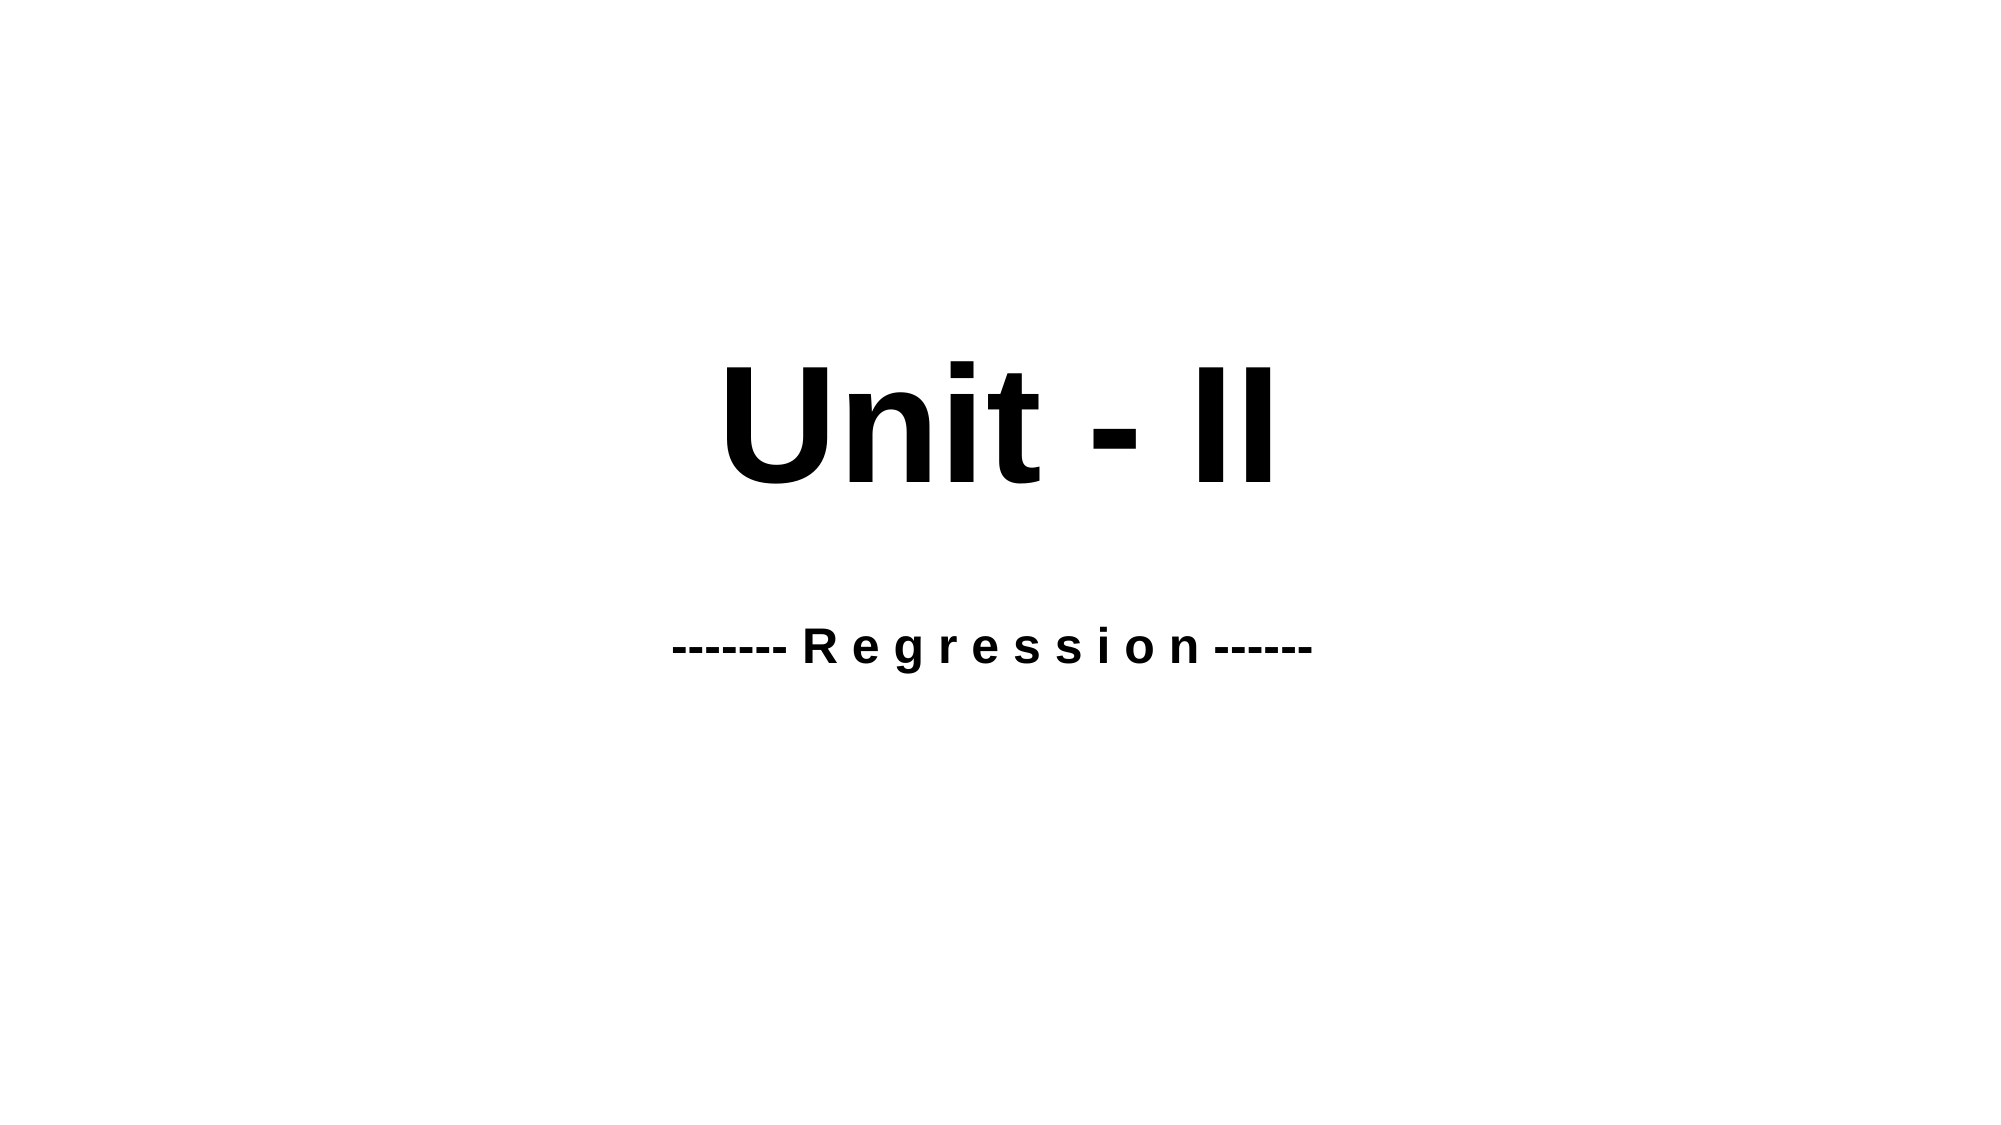

# Unit - II
------- R e g r e s s i o n ------